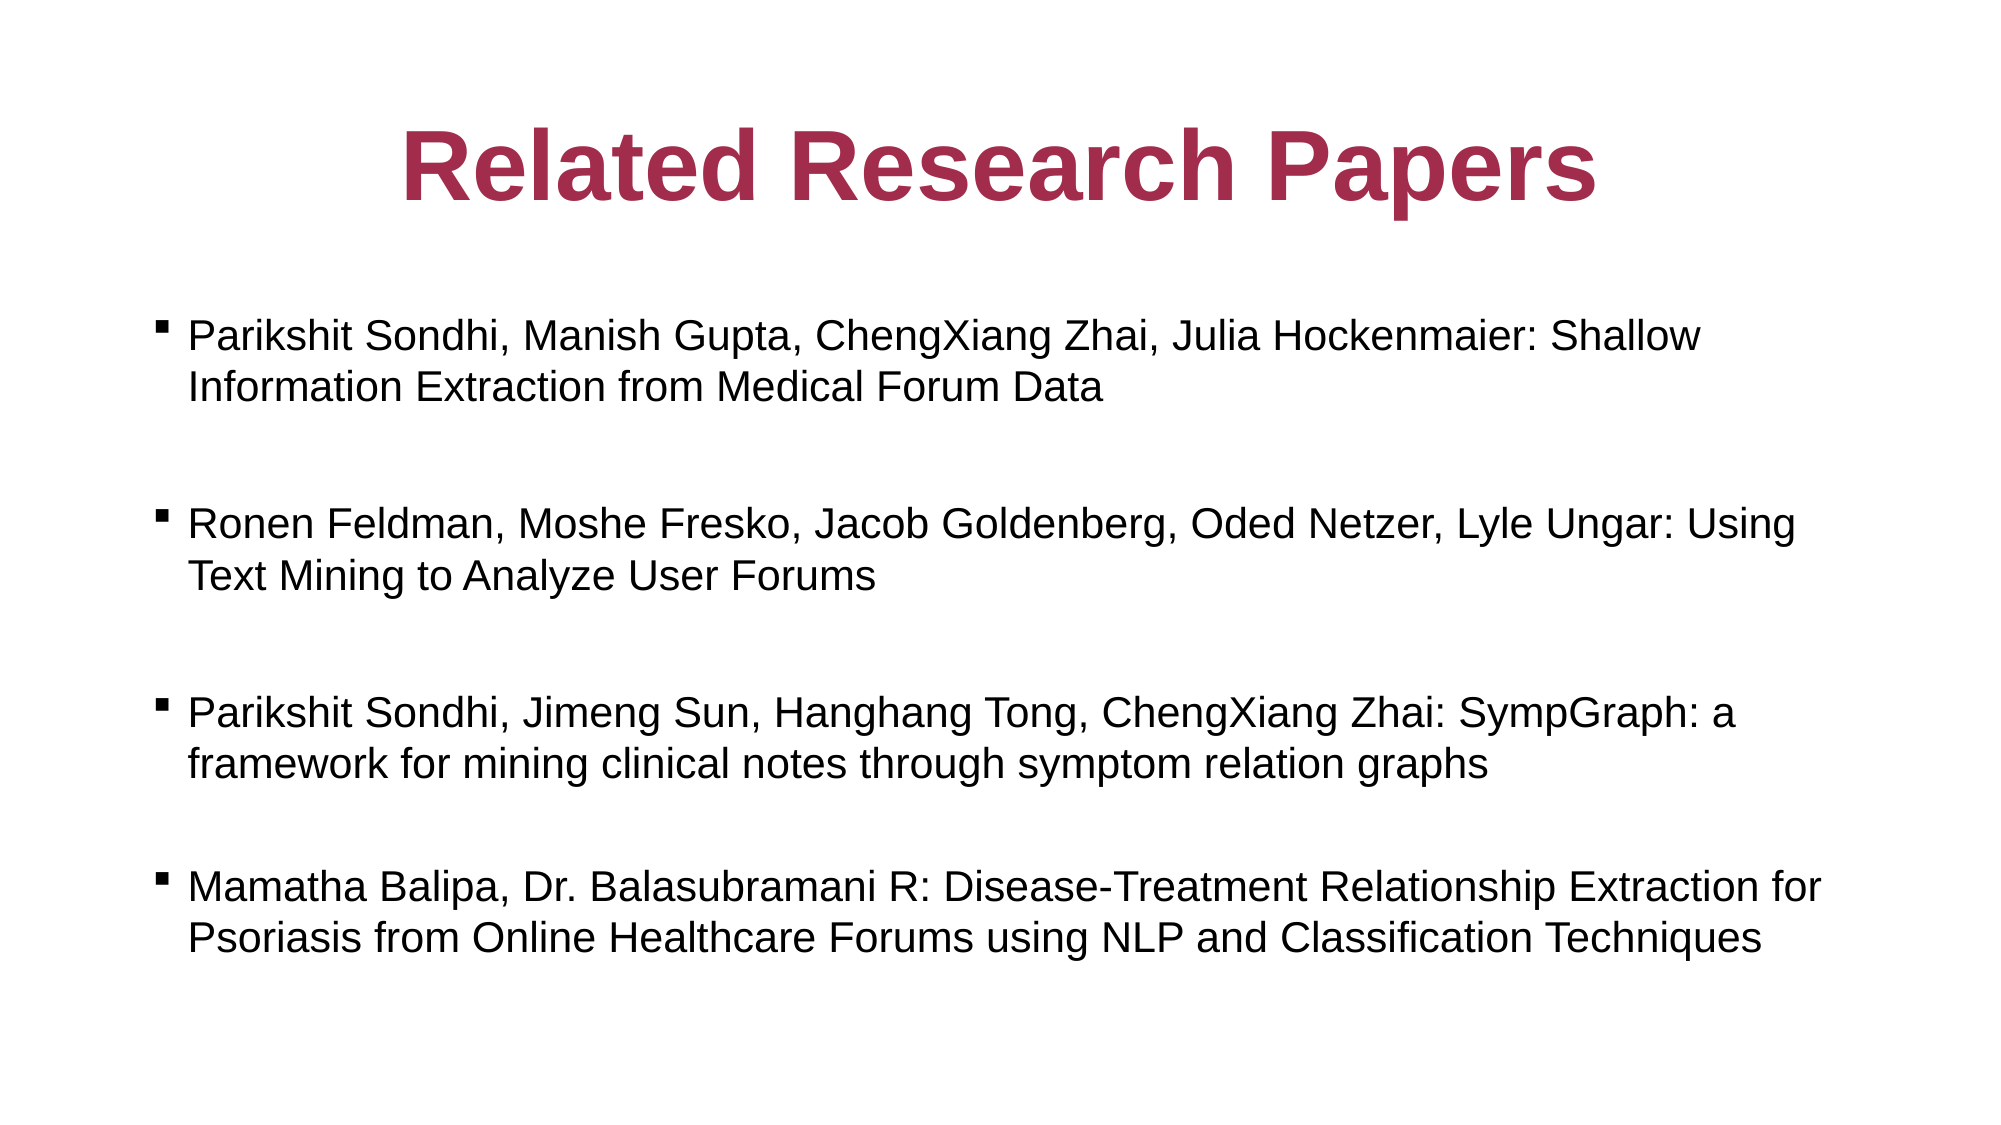

# Related Research Papers
Parikshit Sondhi, Manish Gupta, ChengXiang Zhai, Julia Hockenmaier: Shallow Information Extraction from Medical Forum Data

Ronen Feldman, Moshe Fresko, Jacob Goldenberg, Oded Netzer, Lyle Ungar: Using Text Mining to Analyze User Forums

Parikshit Sondhi, Jimeng Sun, Hanghang Tong, ChengXiang Zhai: SympGraph: a framework for mining clinical notes through symptom relation graphs
Mamatha Balipa, Dr. Balasubramani R: Disease-Treatment Relationship Extraction for Psoriasis from Online Healthcare Forums using NLP and Classification Techniques